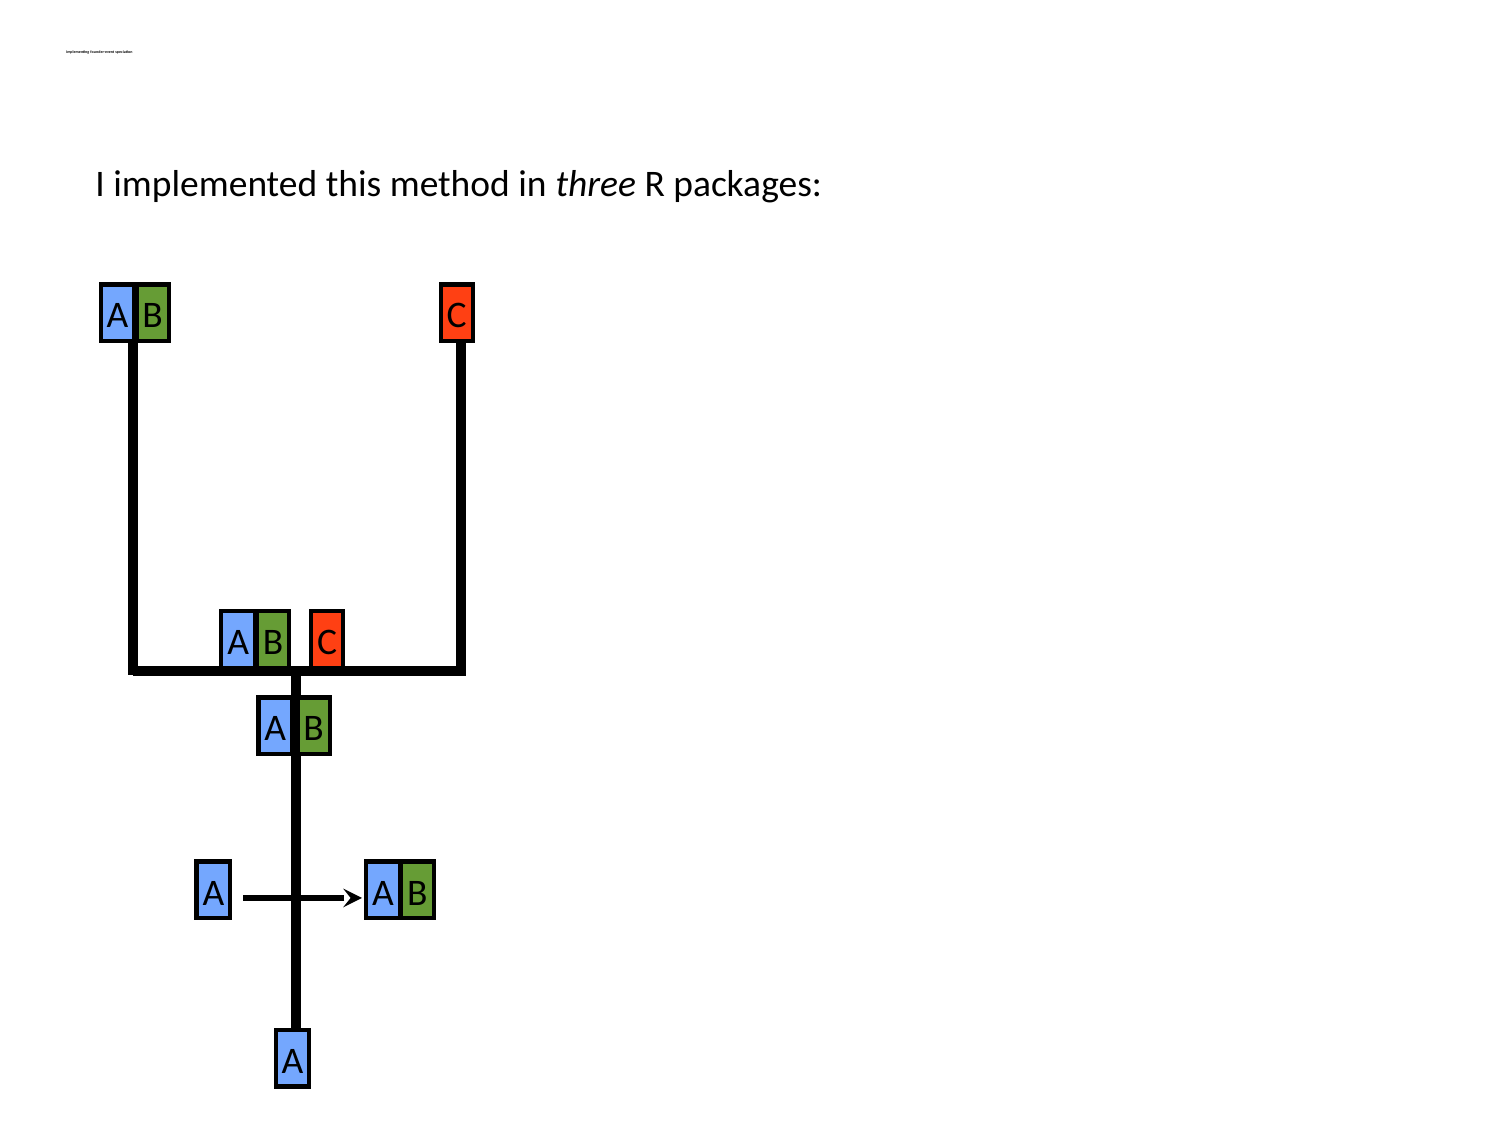

# Implementing founder-event speciation

I implemented this method in three R packages:
A
B
C

A
B
C
A
B
A
A
B

A